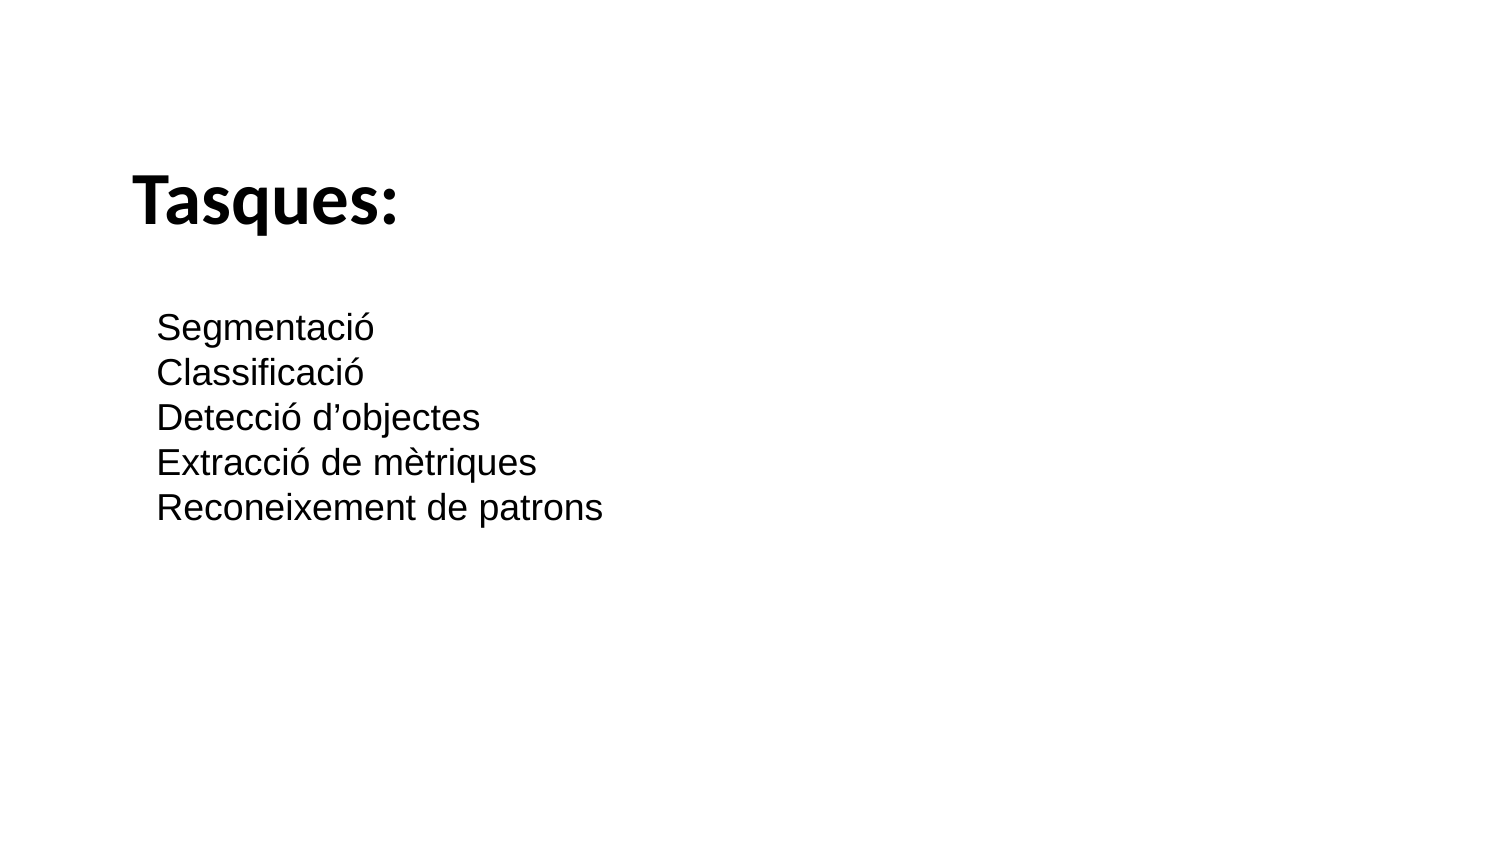

Tasques:
Segmentació
Classificació
Detecció d’objectes
Extracció de mètriques
Reconeixement de patrons